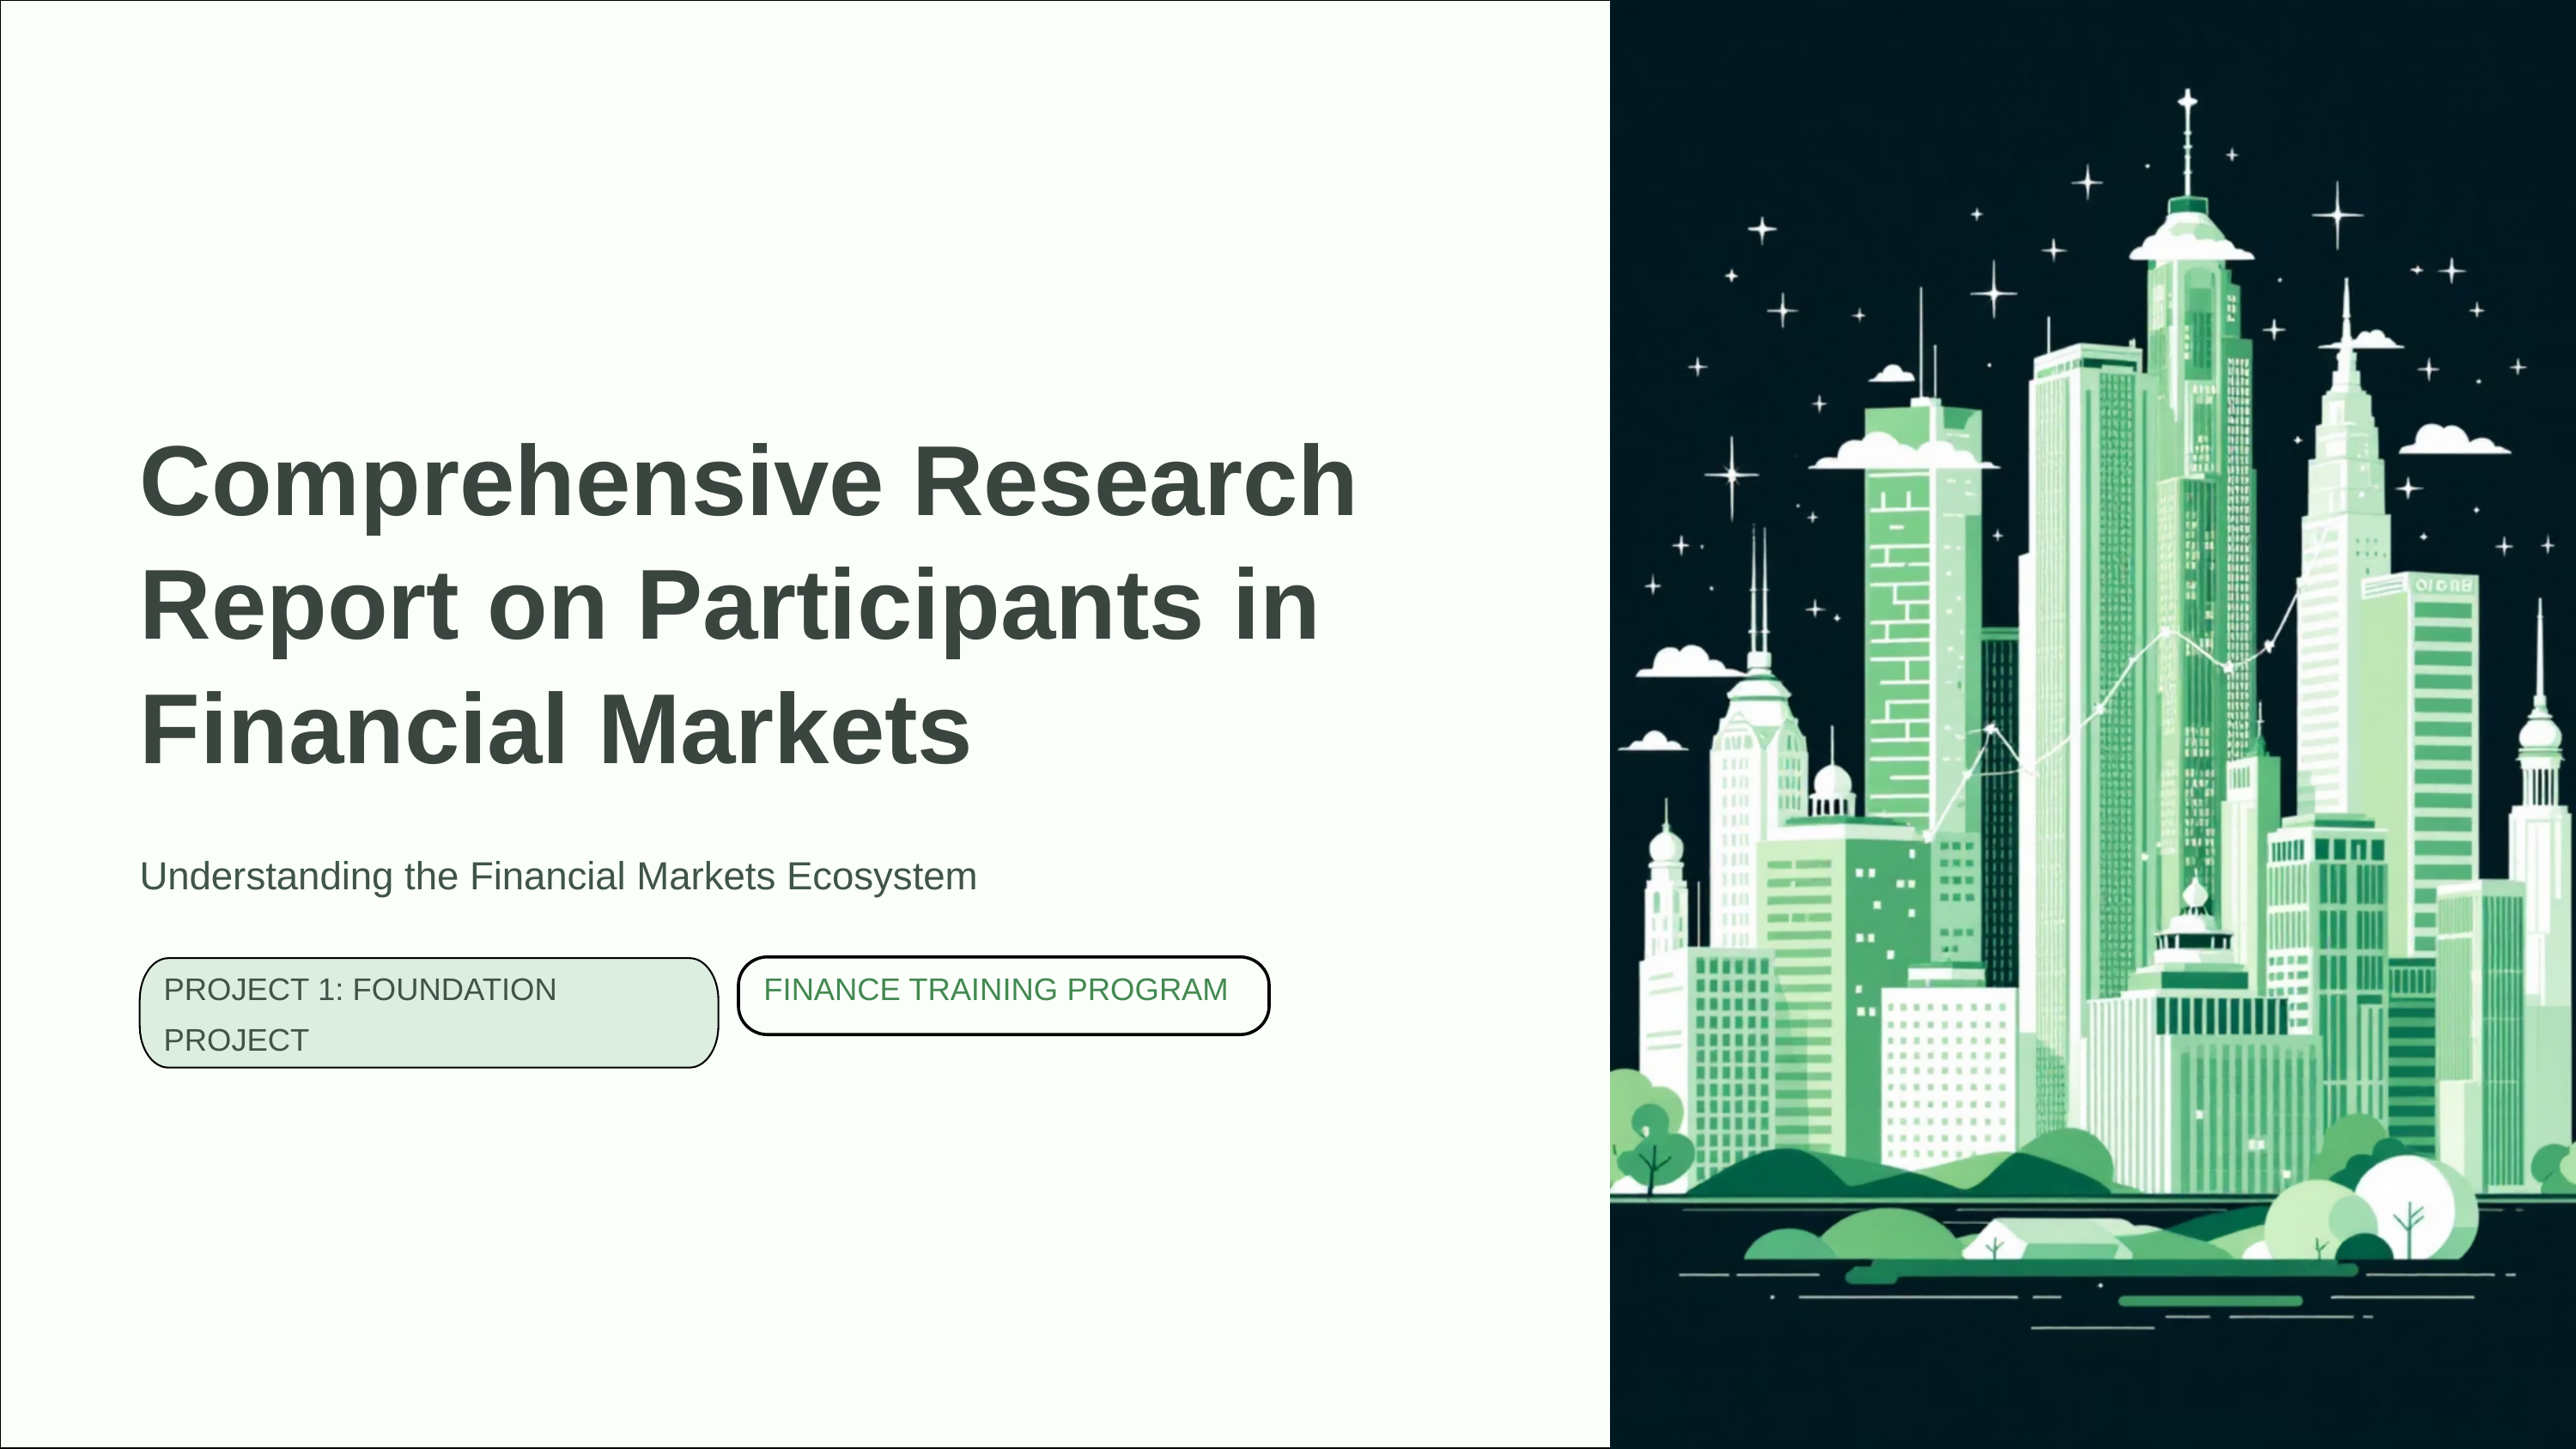

Comprehensive Research Report on Participants in Financial Markets
Understanding the Financial Markets Ecosystem

PROJECT 1: FOUNDATION PROJECT
FINANCE TRAINING PROGRAM